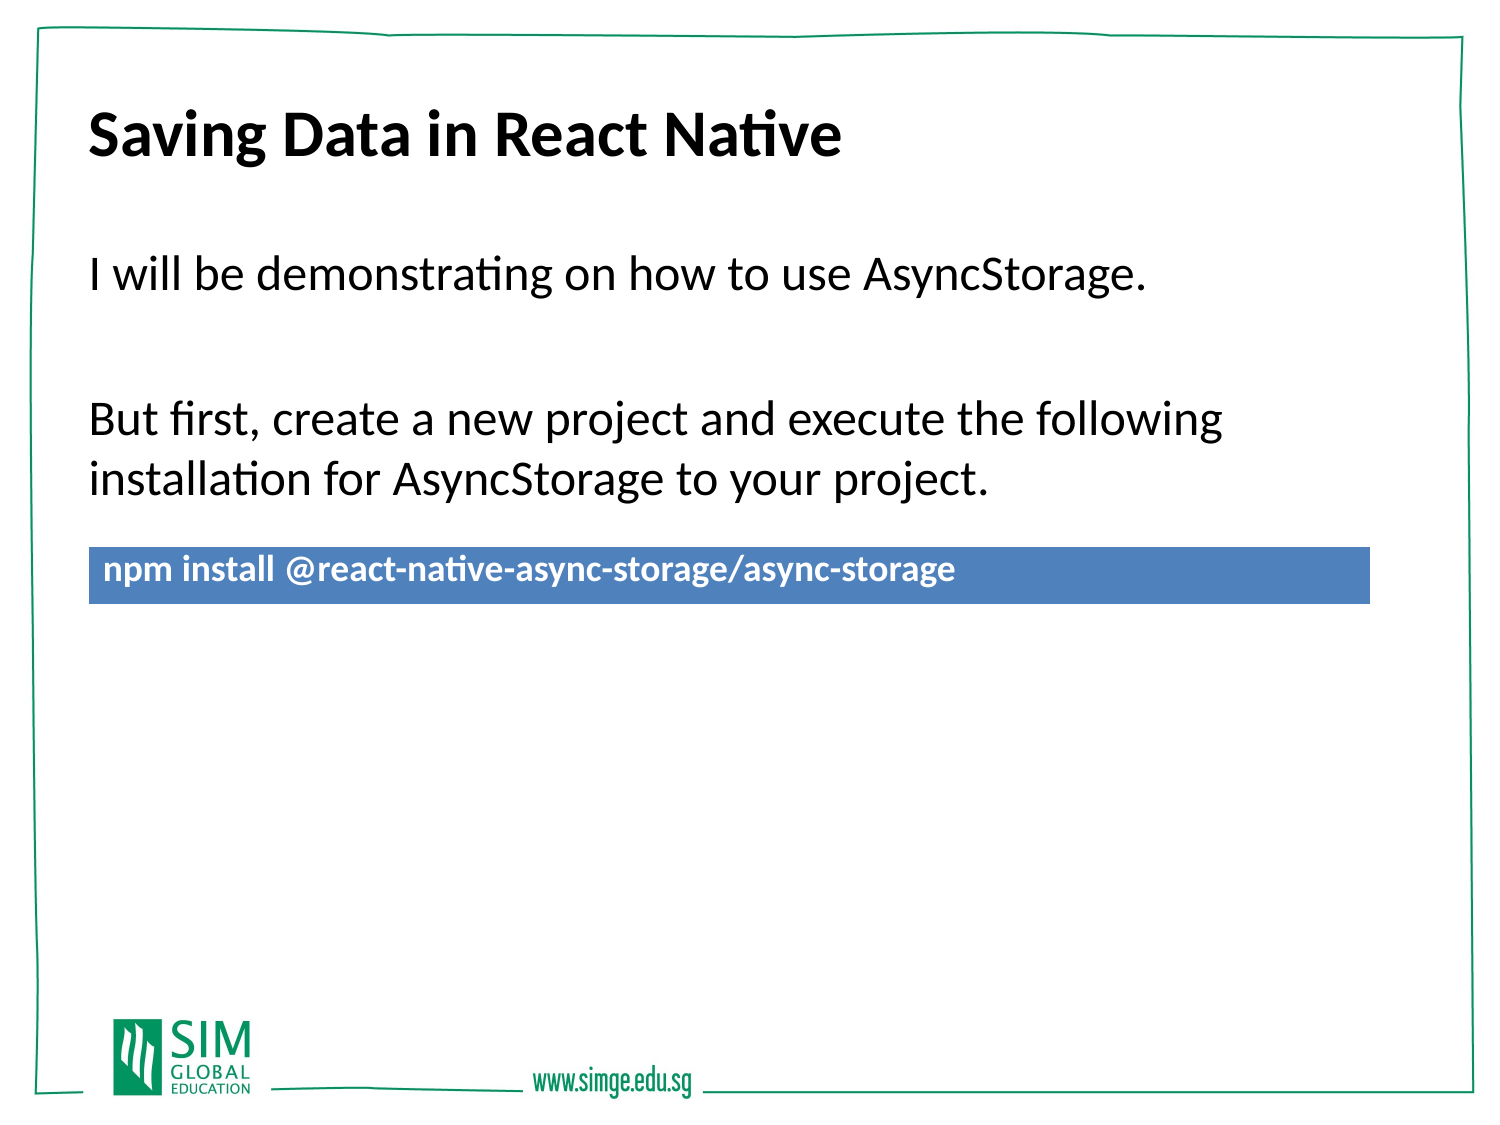

Saving Data in React Native
I will be demonstrating on how to use AsyncStorage.

But first, create a new project and execute the following installation for AsyncStorage to your project.

| npm install @react-native-async-storage/async-storage |
| --- |